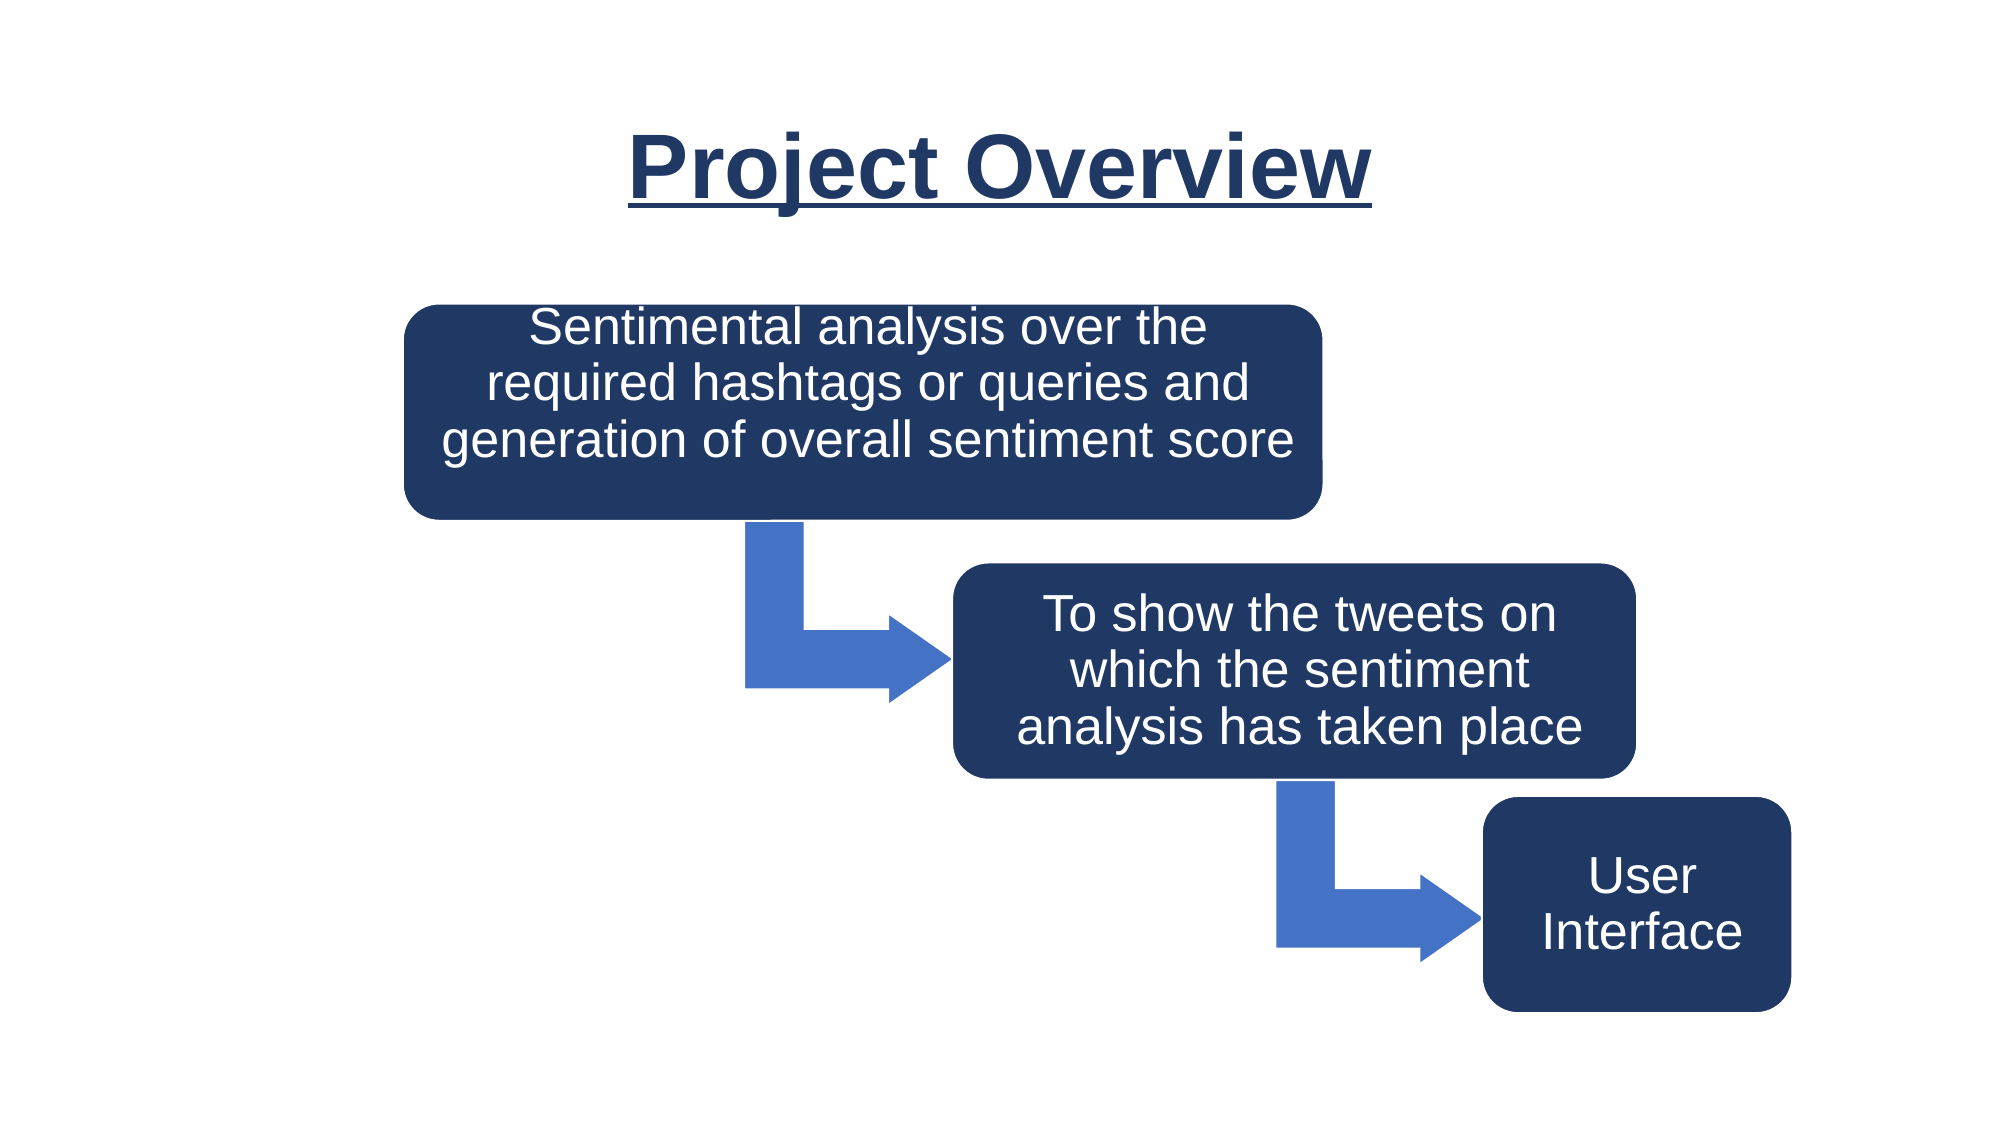

# Project Overview
Sentimental analysis over the required hashtags or queries and generation of overall sentiment score
To show the tweets on which the sentiment analysis has taken place
User Interface